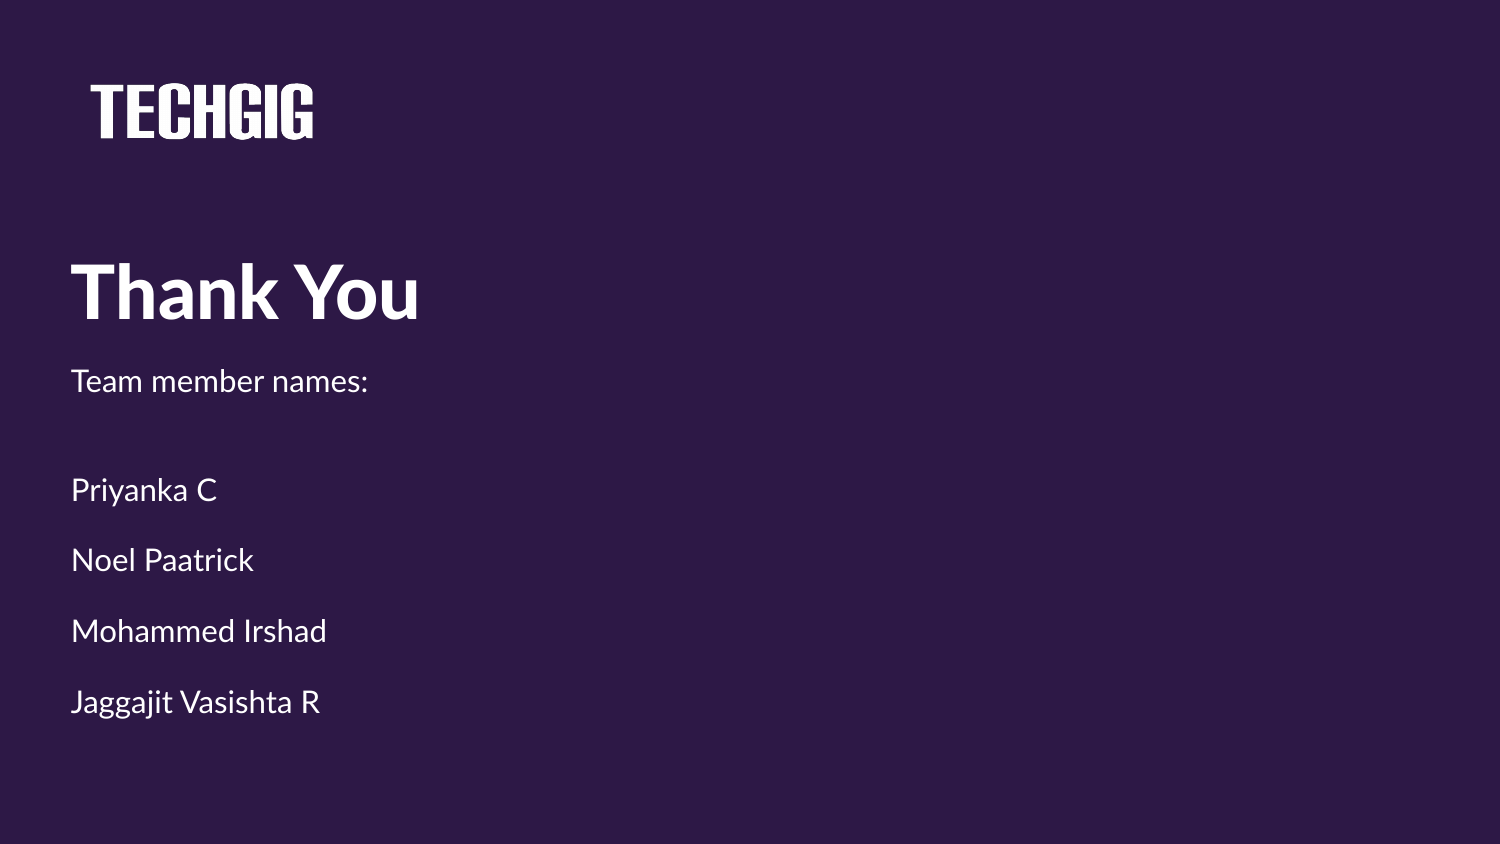

# Thank You
Team member names:
Priyanka C
Noel Paatrick
Mohammed Irshad
Jaggajit Vasishta R